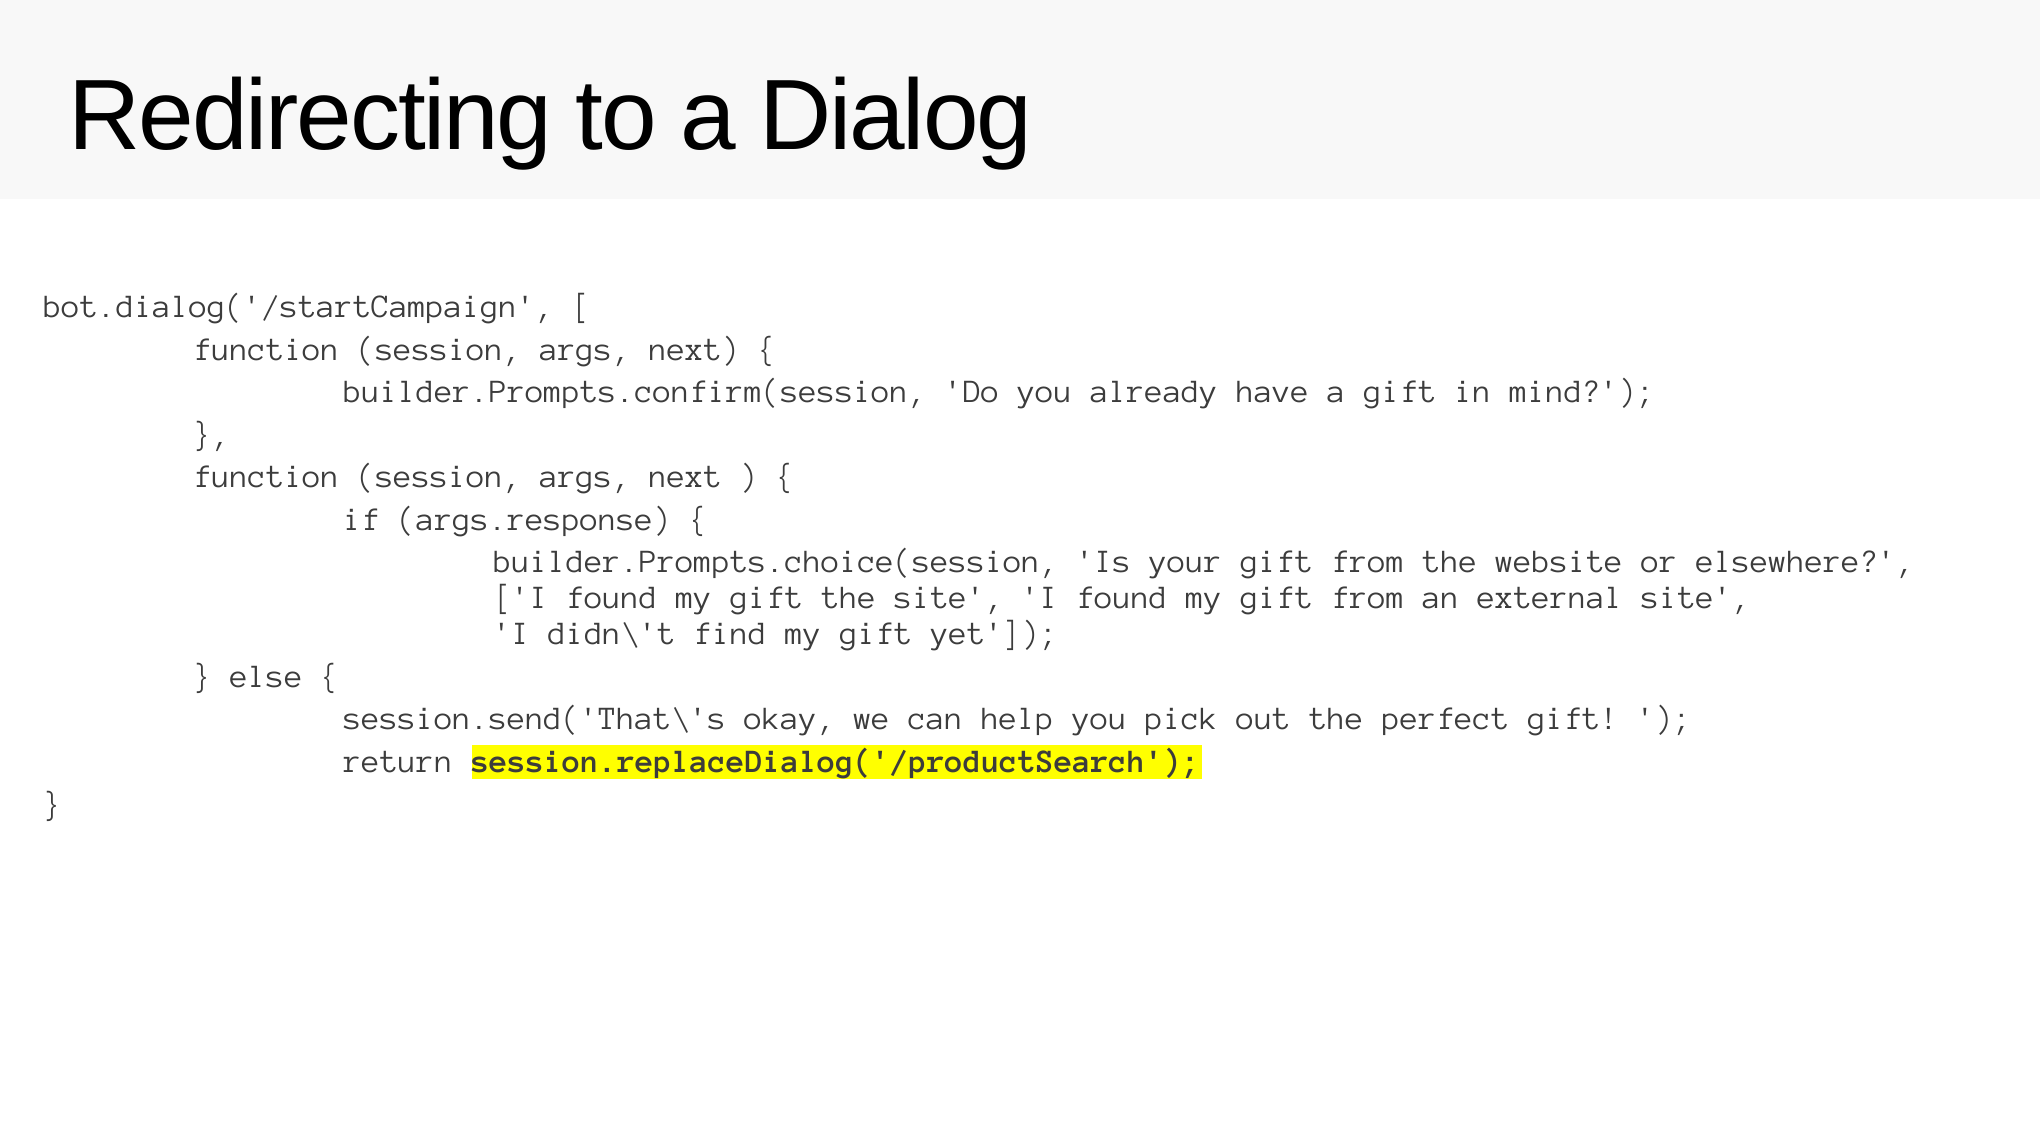

# Redirecting to a Dialog
bot.dialog('/startCampaign', [
	function (session, args, next) {
		builder.Prompts.confirm(session, 'Do you already have a gift in mind?');
	},
	function (session, args, next ) {
		if (args.response) {
			builder.Prompts.choice(session, 'Is your gift from the website or elsewhere?', 			['I found my gift the site', 'I found my gift from an external site', 				'I didn\'t find my gift yet']);
	} else {
		session.send('That\'s okay, we can help you pick out the perfect gift! ');
		return session.replaceDialog('/productSearch');
}